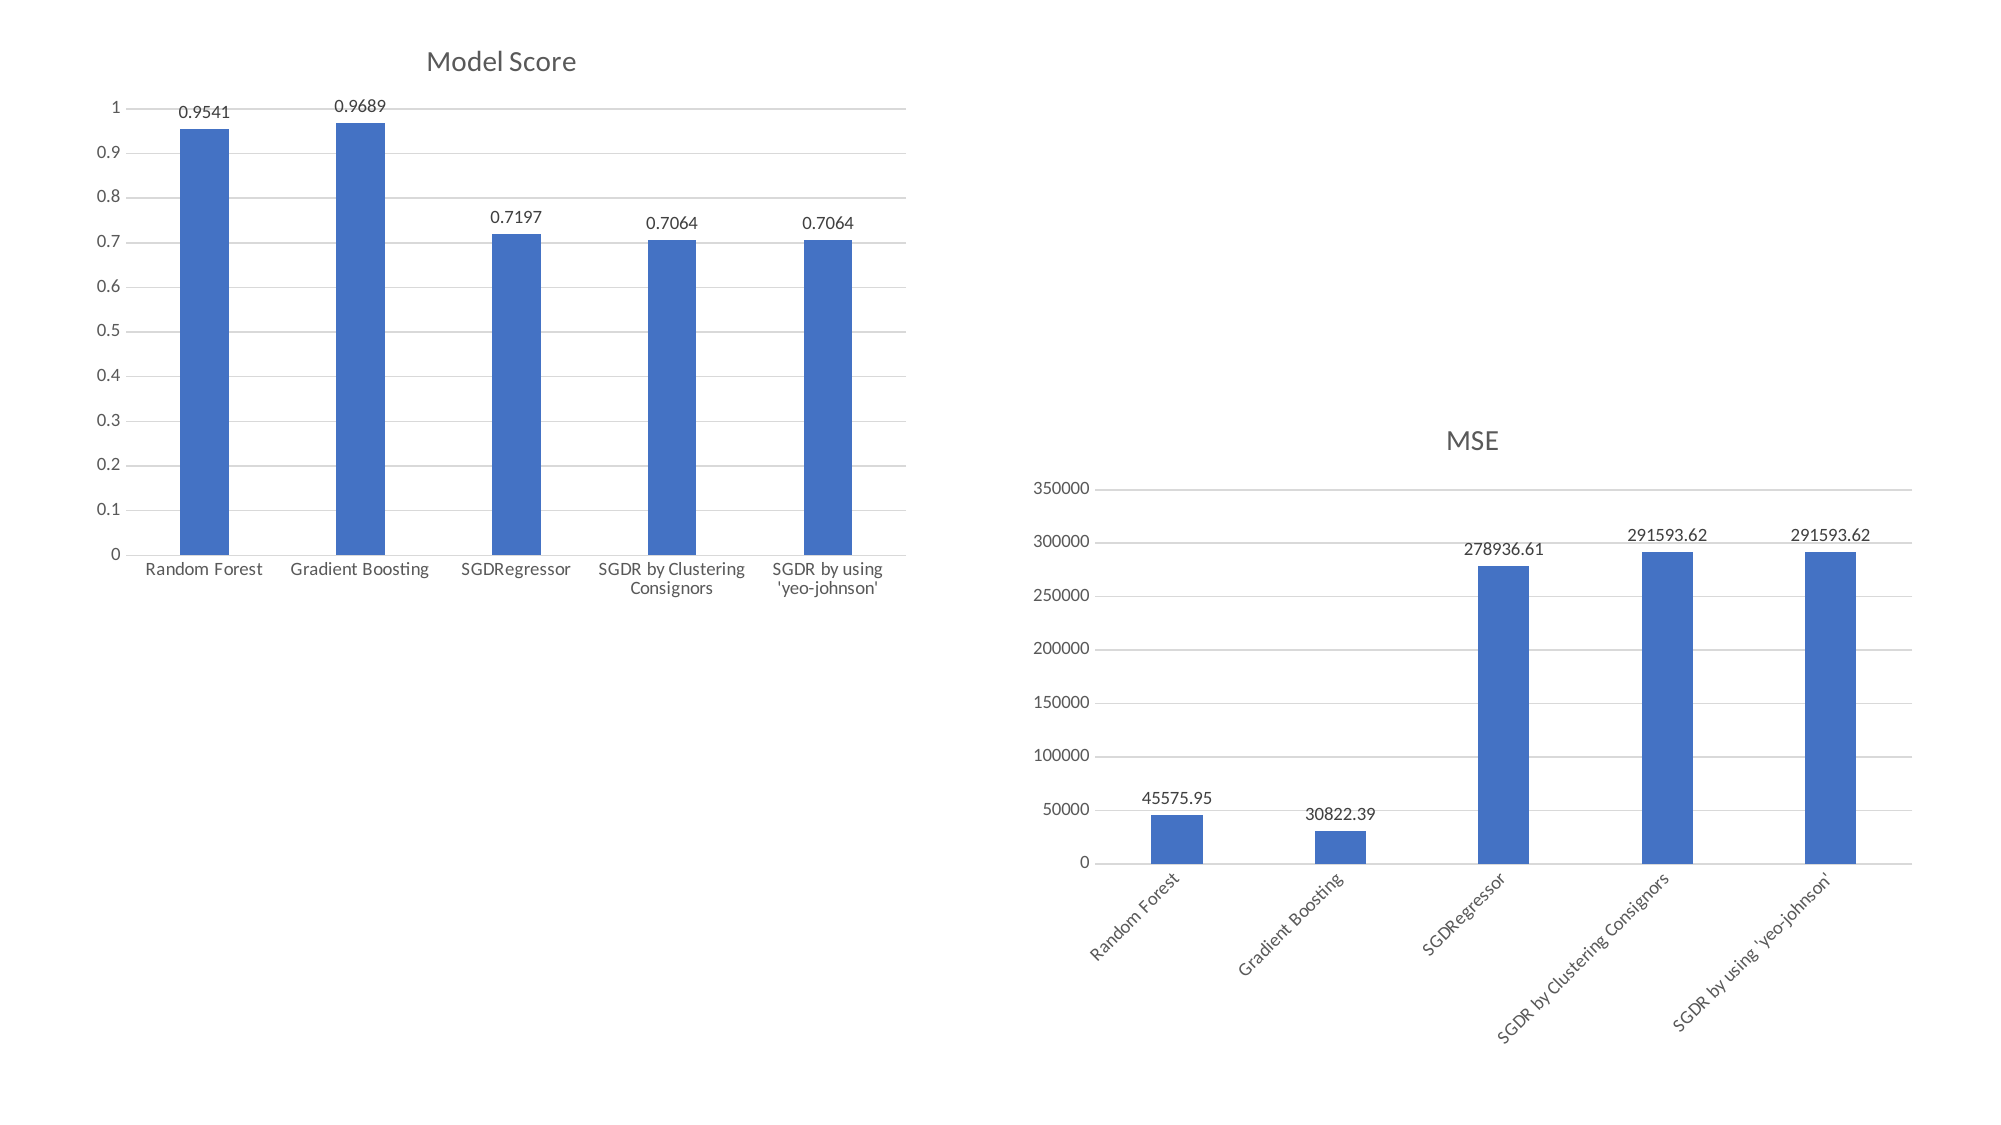

### Chart:

| Category | Model Score |
|---|---|
| Random Forest | 0.9541 |
| Gradient Boosting | 0.9689 |
| SGDRegressor | 0.7197 |
| SGDR by Clustering Consignors | 0.7064 |
| SGDR by using 'yeo-johnson' | 0.7064 |

### Chart:

| Category | MSE |
|---|---|
| Random Forest | 45575.95 |
| Gradient Boosting | 30822.39 |
| SGDRegressor | 278936.61 |
| SGDR by Clustering Consignors | 291593.62 |
| SGDR by using 'yeo-johnson' | 291593.62 |